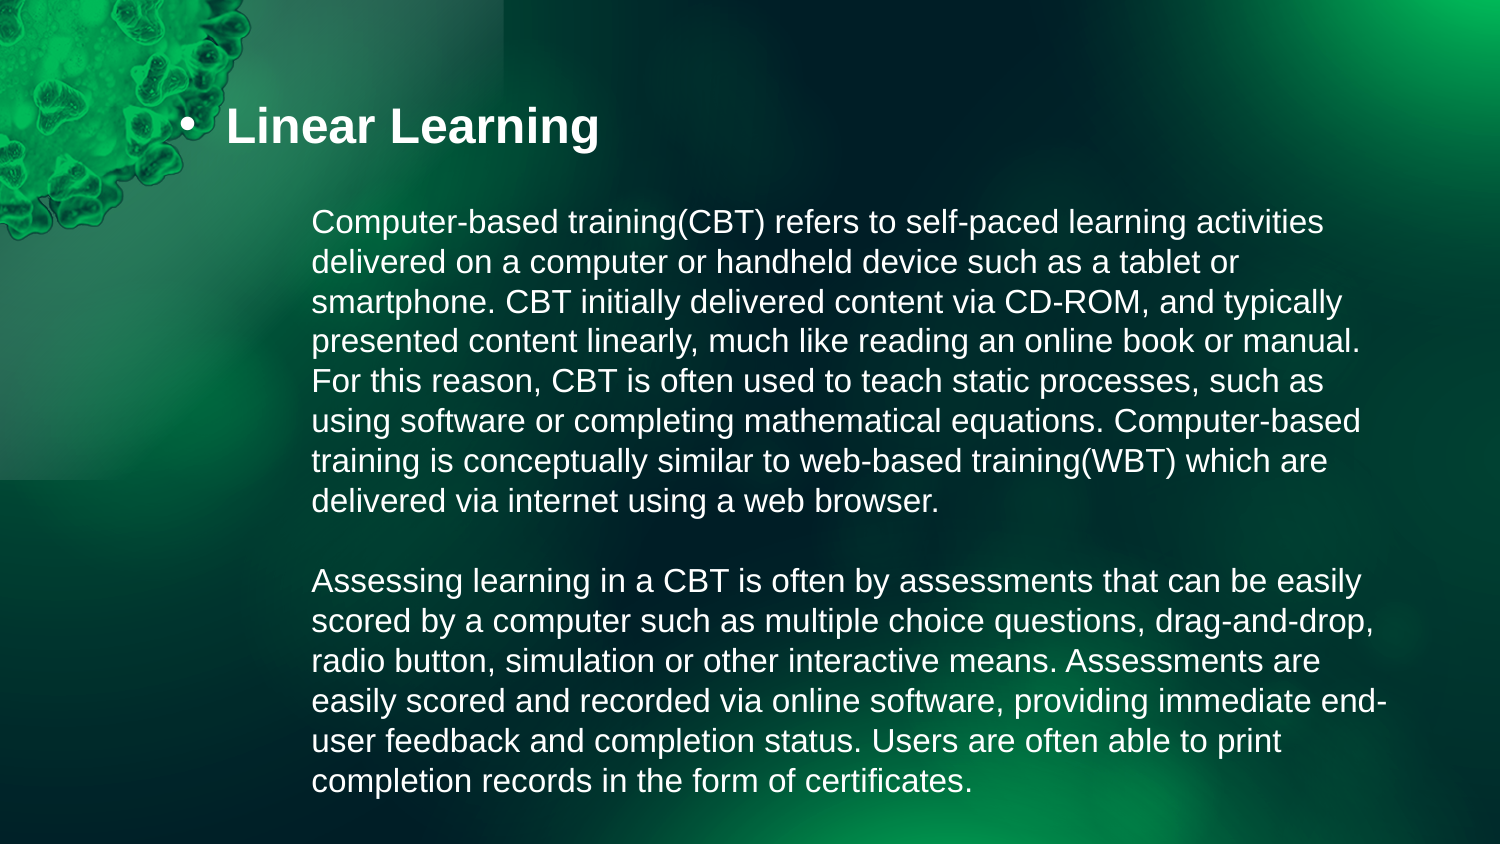

# Linear Learning
Computer-based training(CBT) refers to self-paced learning activities delivered on a computer or handheld device such as a tablet or smartphone. CBT initially delivered content via CD-ROM, and typically presented content linearly, much like reading an online book or manual. For this reason, CBT is often used to teach static processes, such as using software or completing mathematical equations. Computer-based training is conceptually similar to web-based training(WBT) which are delivered via internet using a web browser.

Assessing learning in a CBT is often by assessments that can be easily scored by a computer such as multiple choice questions, drag-and-drop, radio button, simulation or other interactive means. Assessments are easily scored and recorded via online software, providing immediate end-user feedback and completion status. Users are often able to print completion records in the form of certificates.